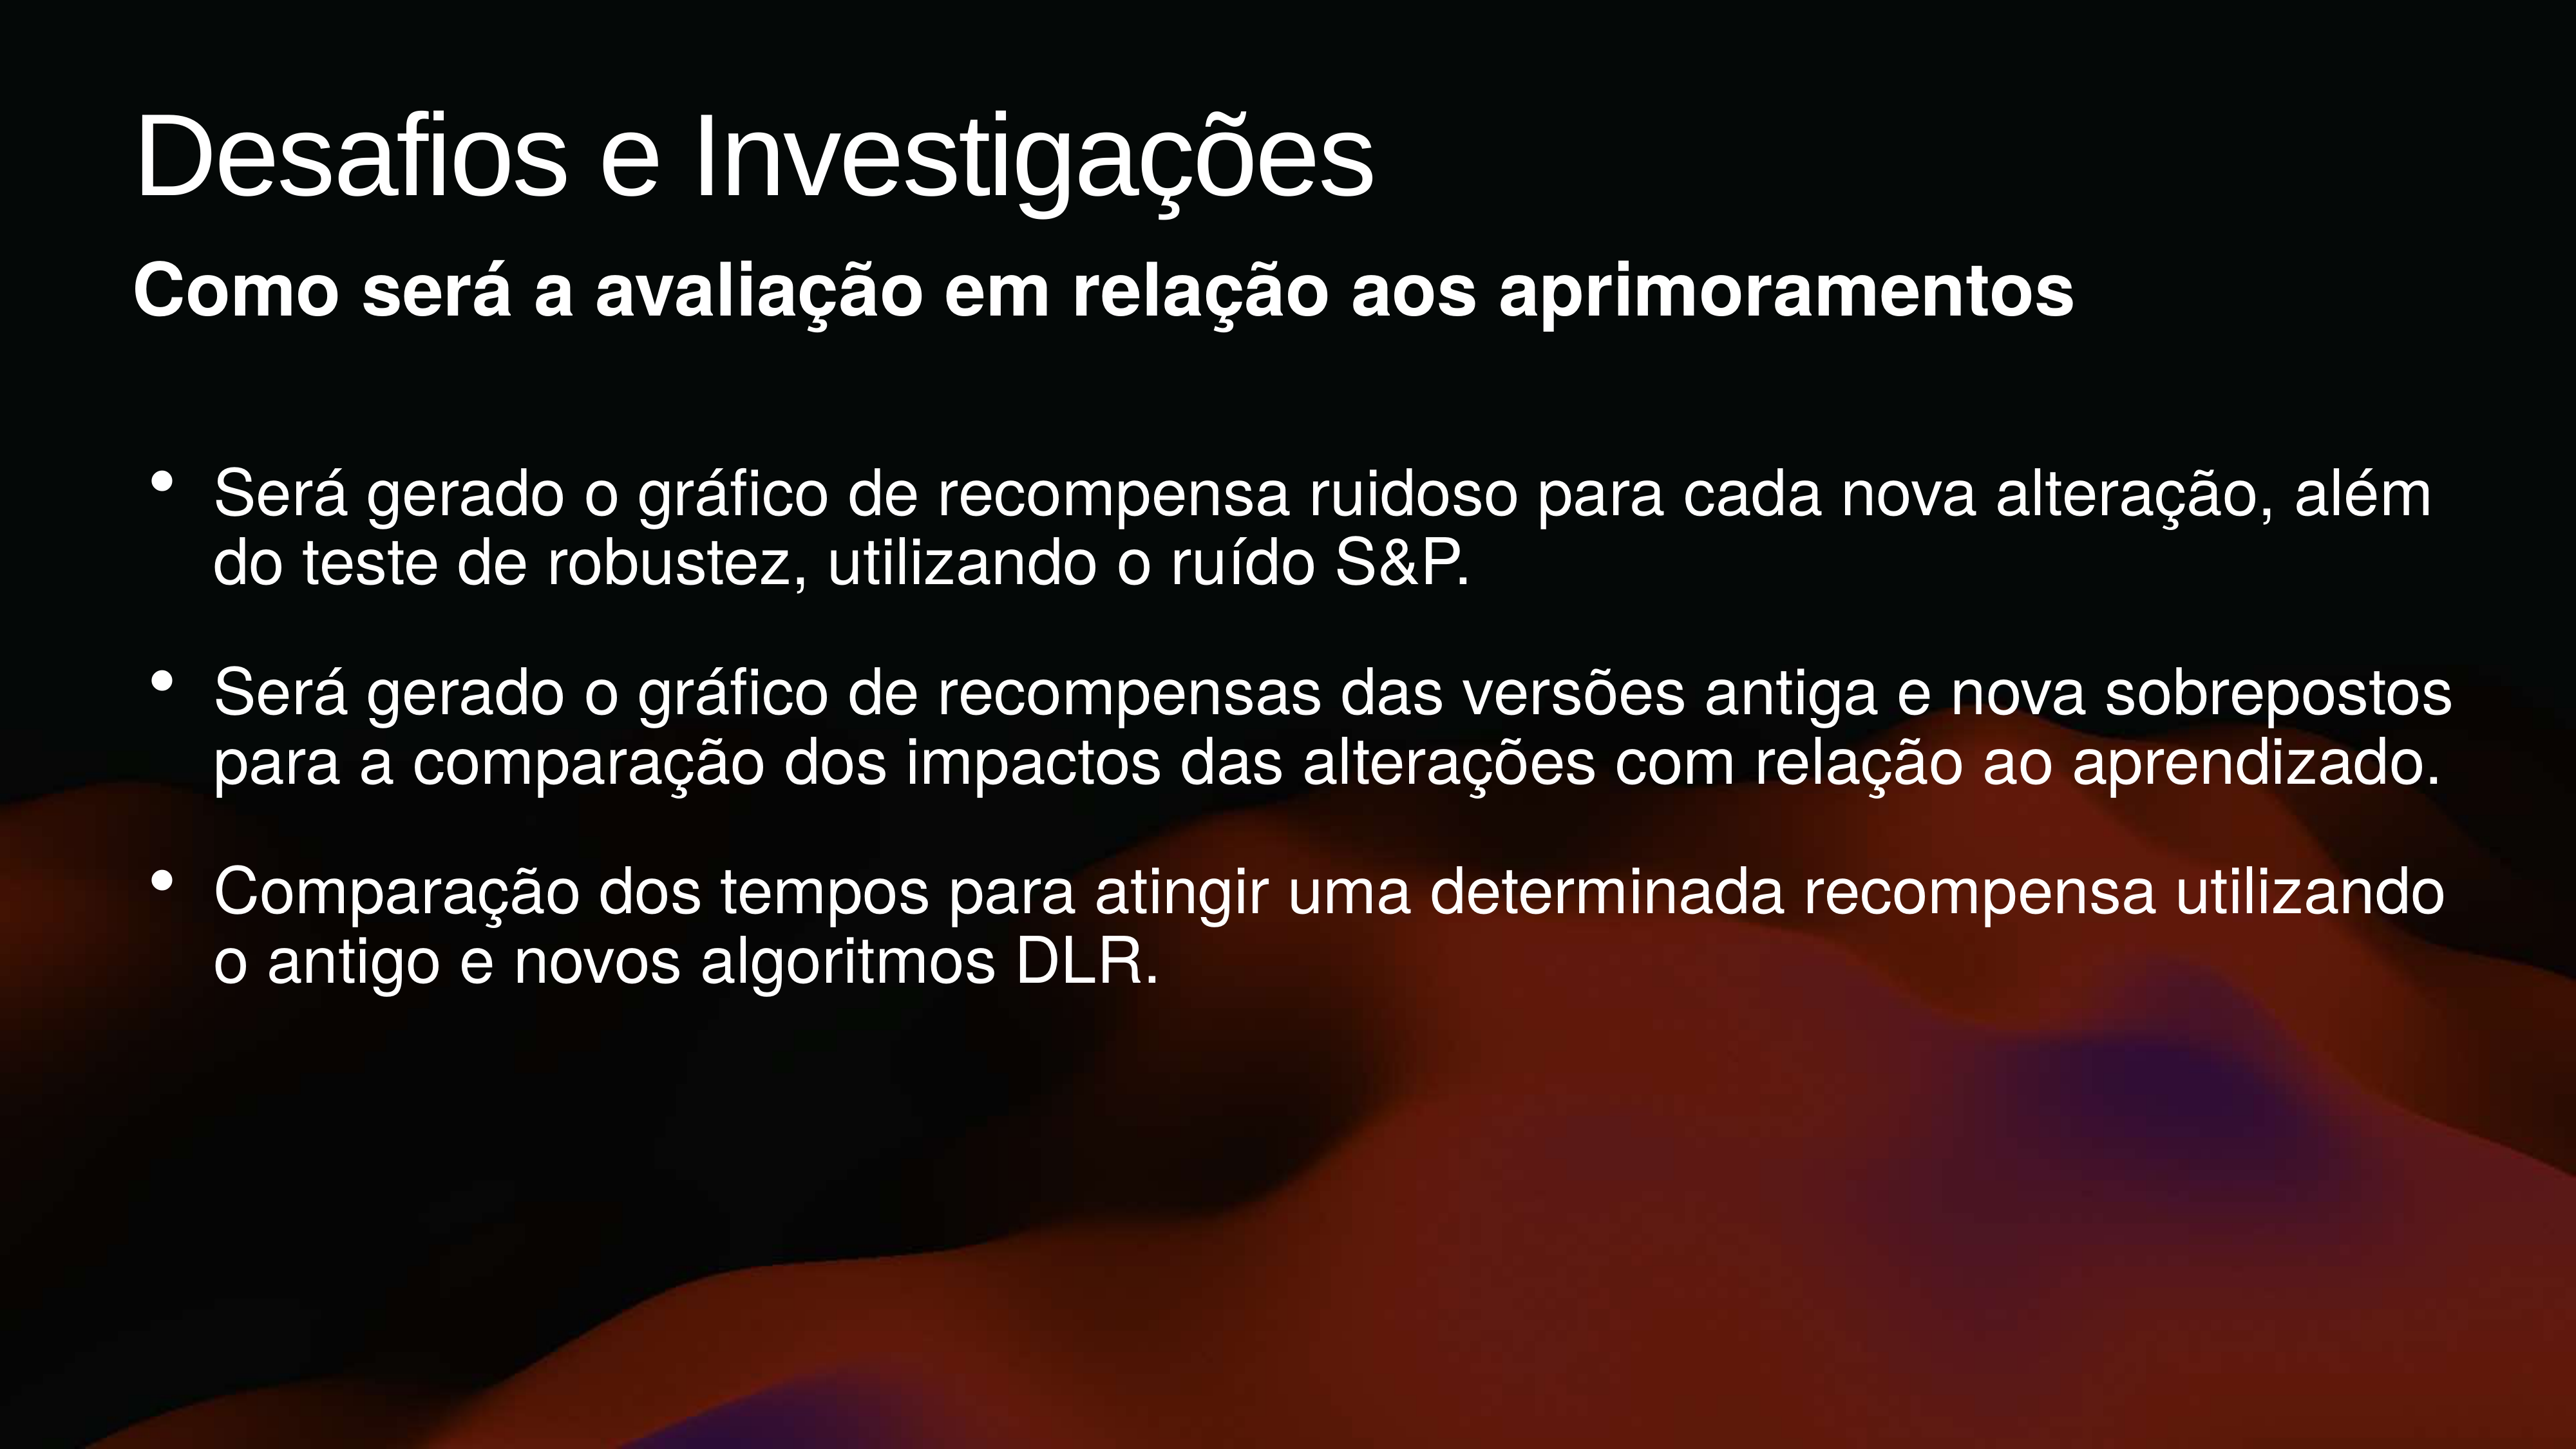

# Desafios e Investigações
Como será a avaliação em relação aos aprimoramentos
Será gerado o gráfico de recompensa ruidoso para cada nova alteração, além do teste de robustez, utilizando o ruído S&P.
Será gerado o gráfico de recompensas das versões antiga e nova sobrepostos para a comparação dos impactos das alterações com relação ao aprendizado.
Comparação dos tempos para atingir uma determinada recompensa utilizando o antigo e novos algoritmos DLR.